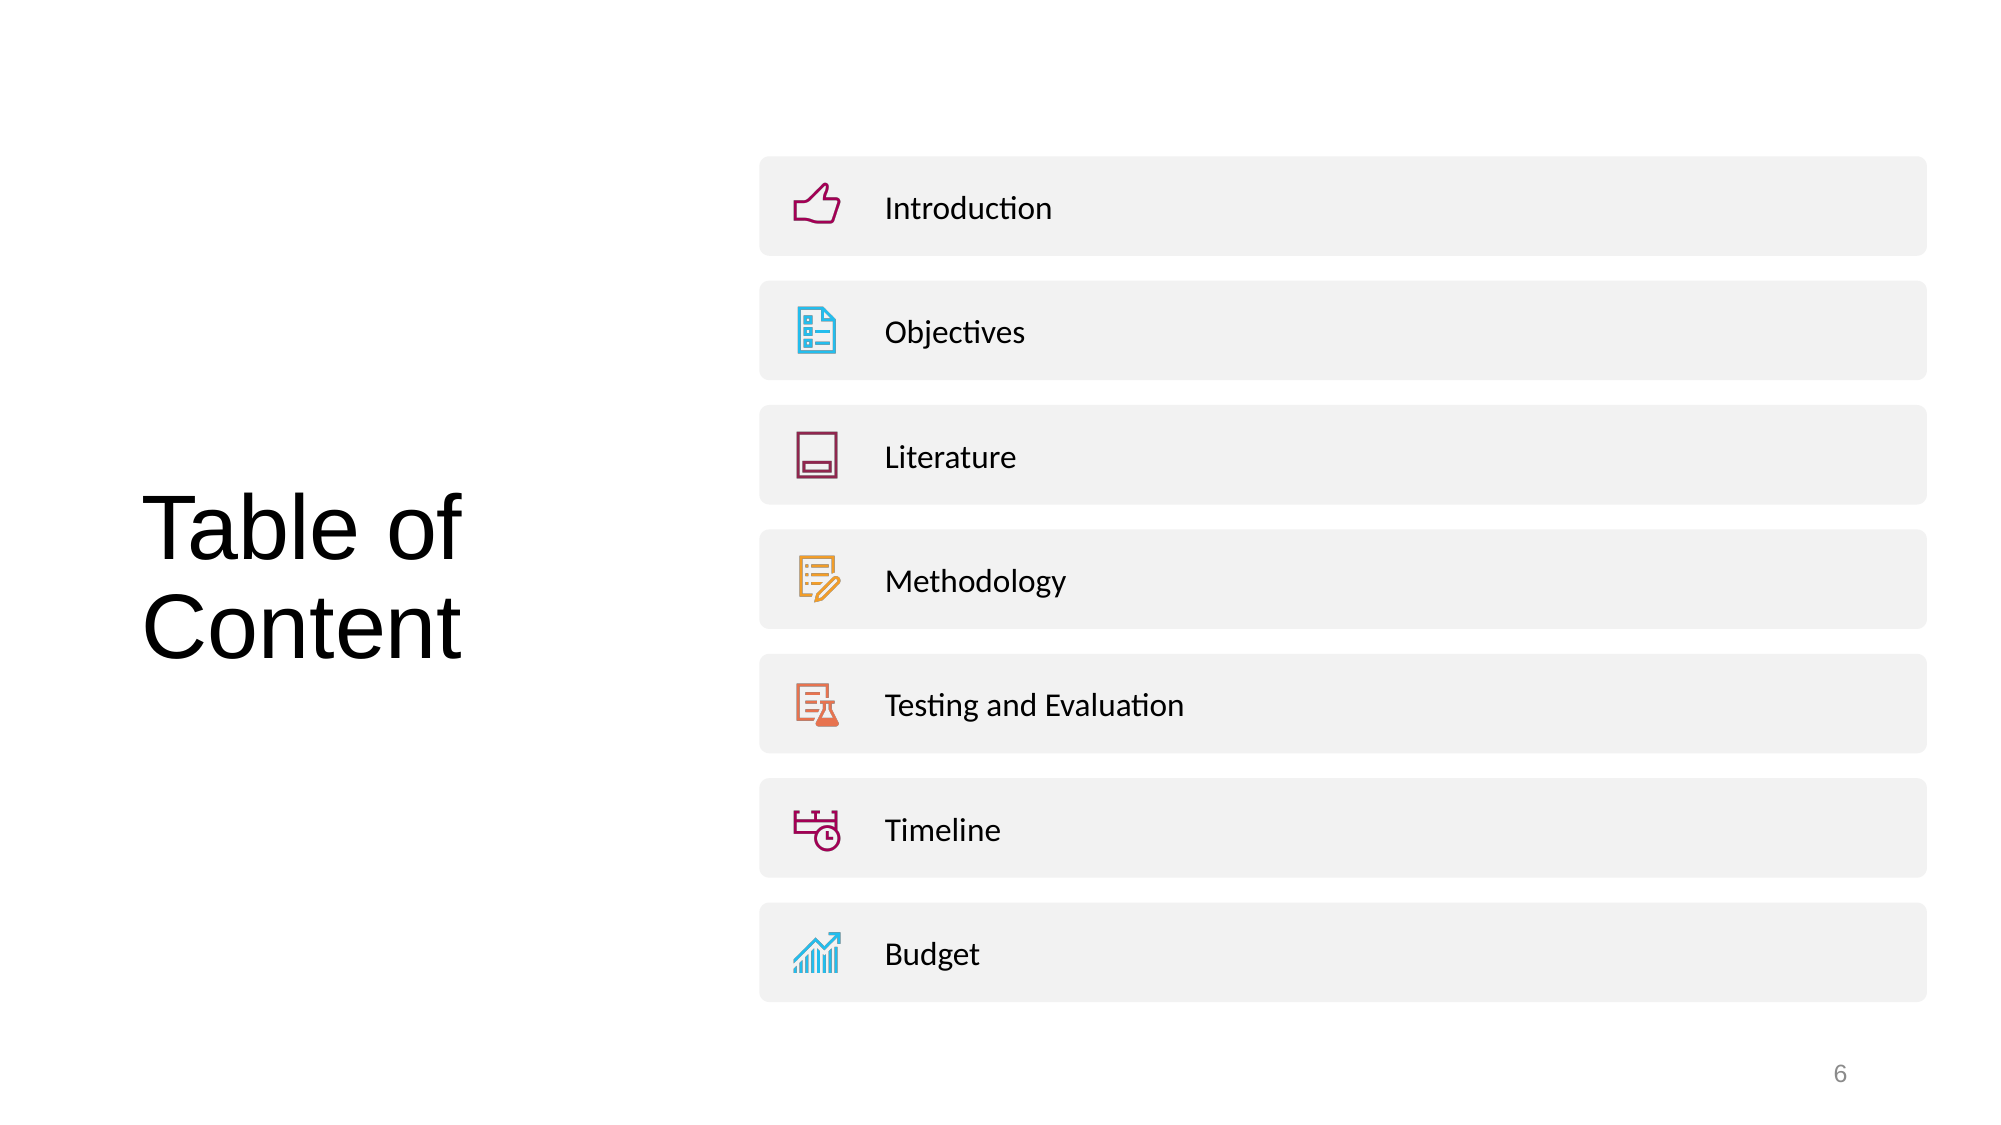

# Table of Content
Introduction
Objectives
Literature
Methodology
Testing and Evaluation
Timeline
Budget
6